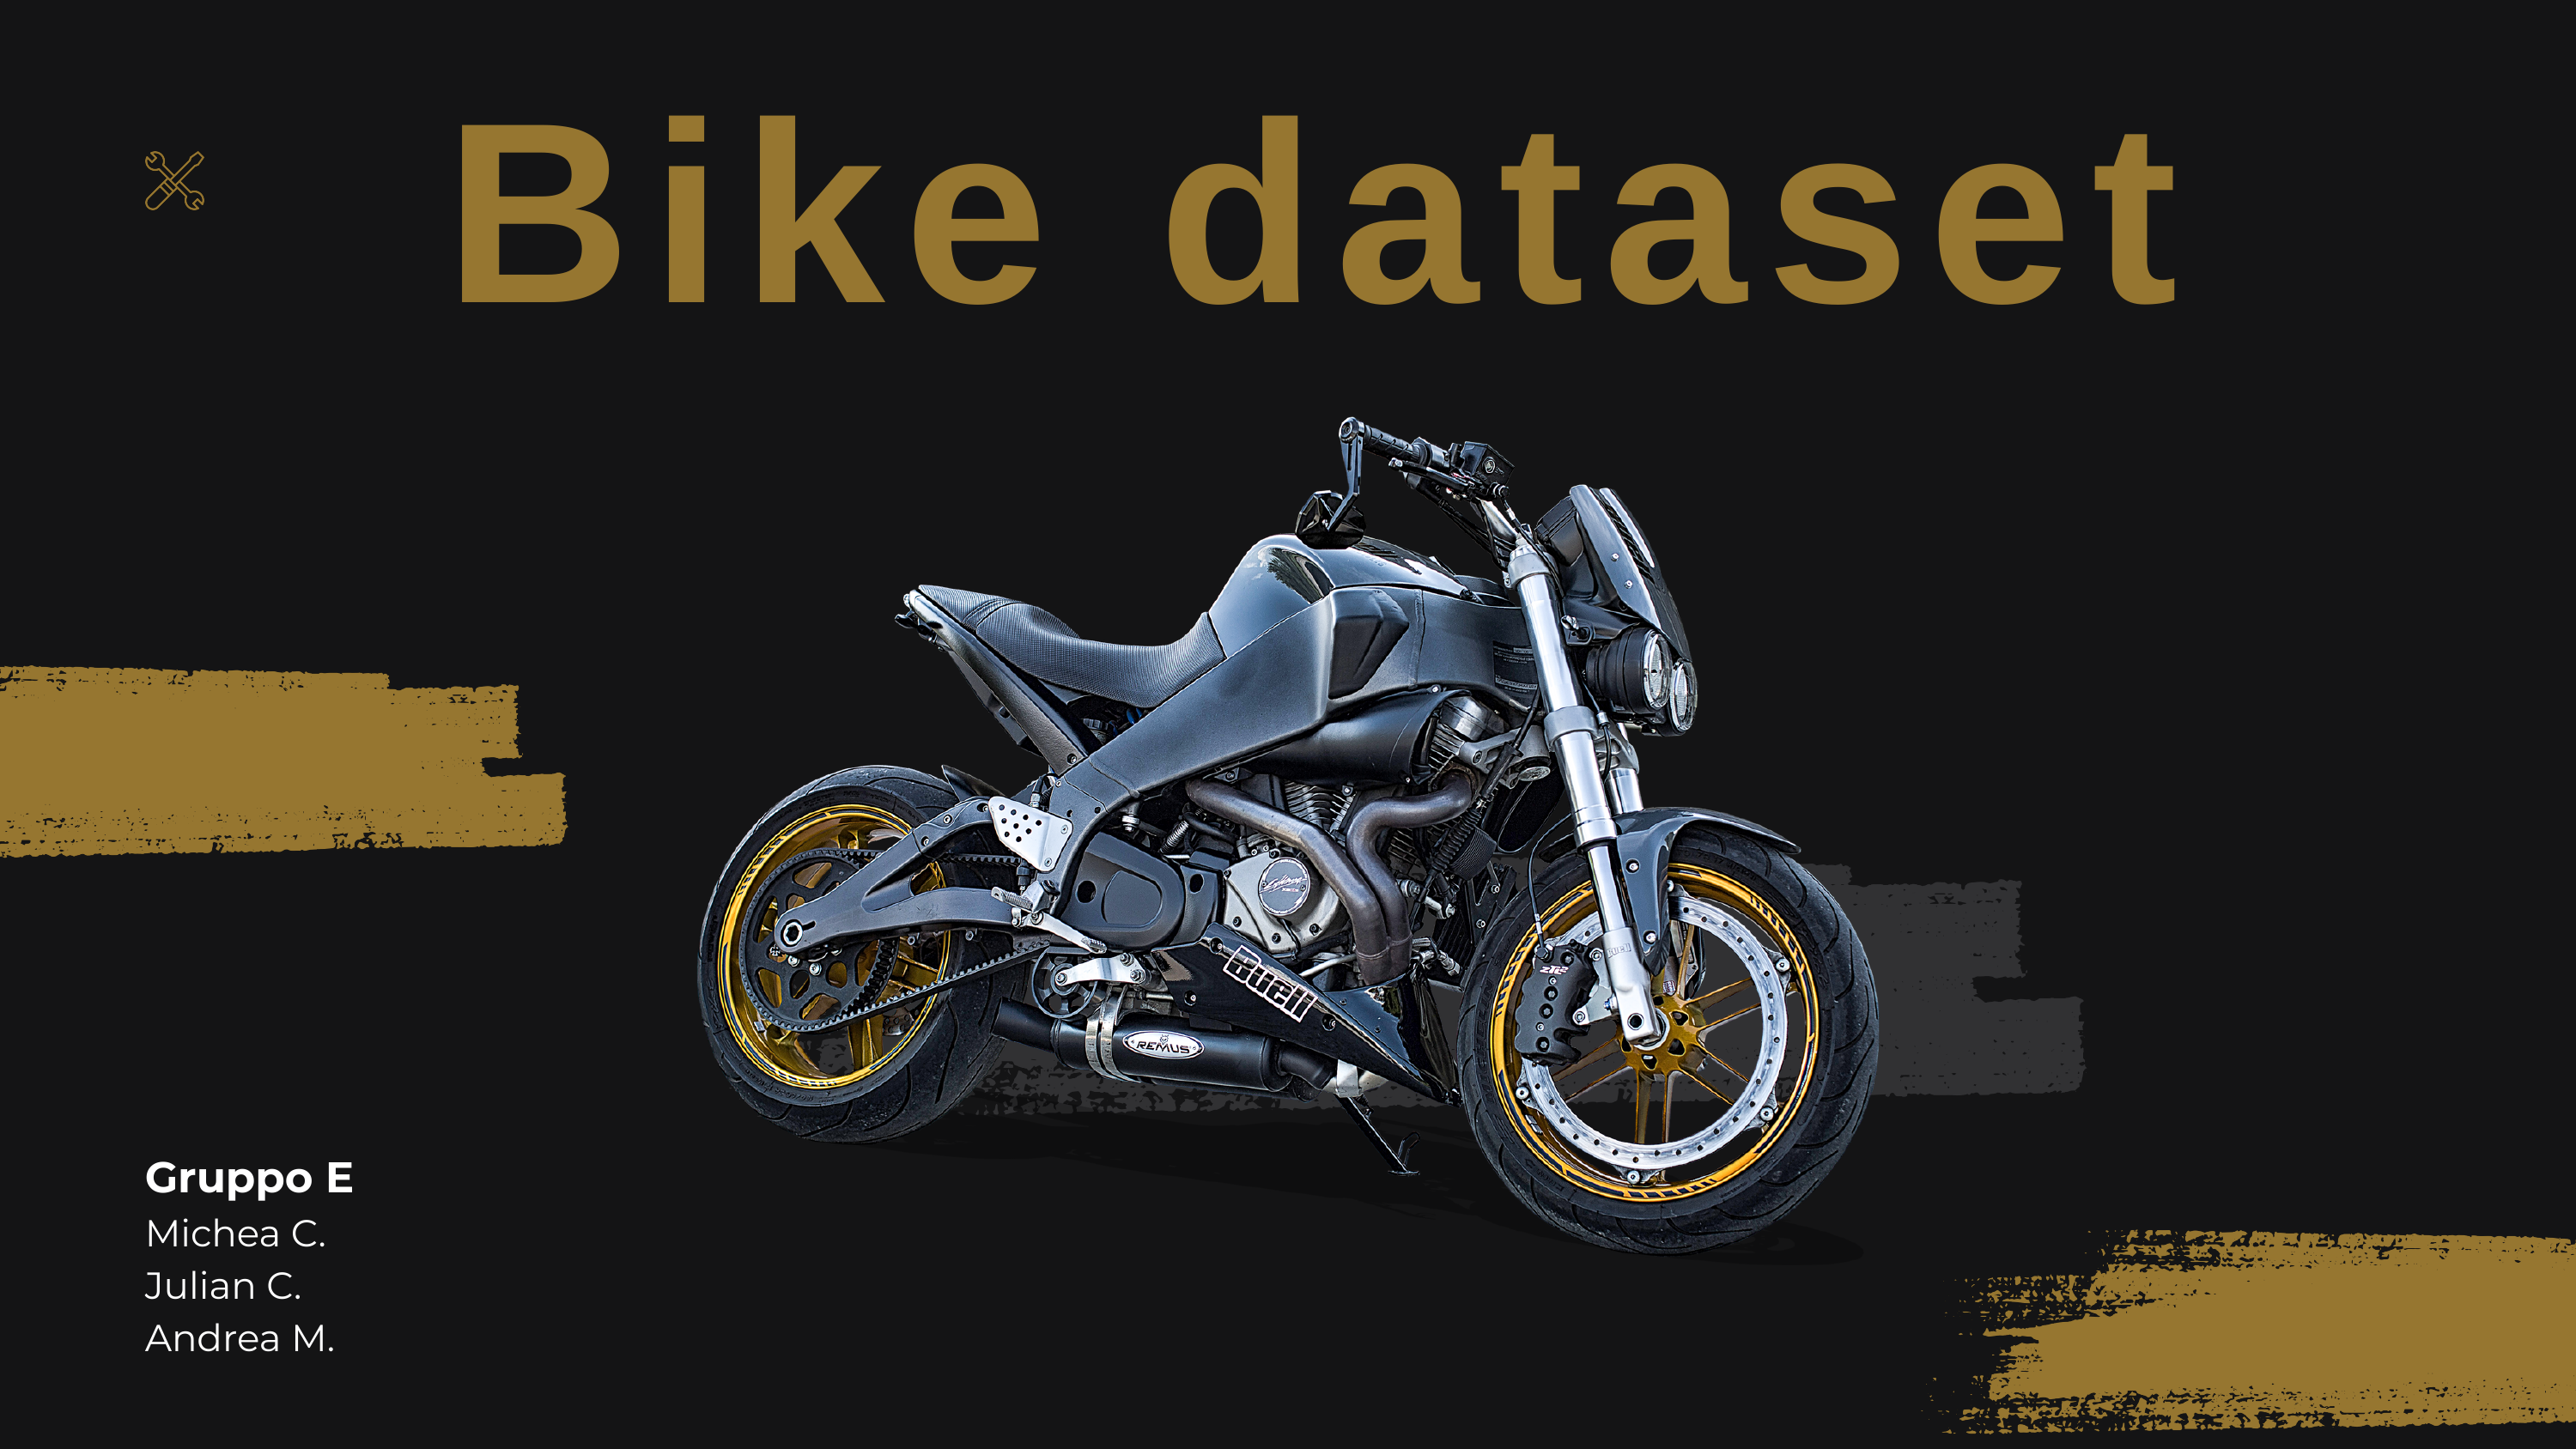

Bike dataset

Gruppo E
Michea C.
Julian C.
Andrea M.